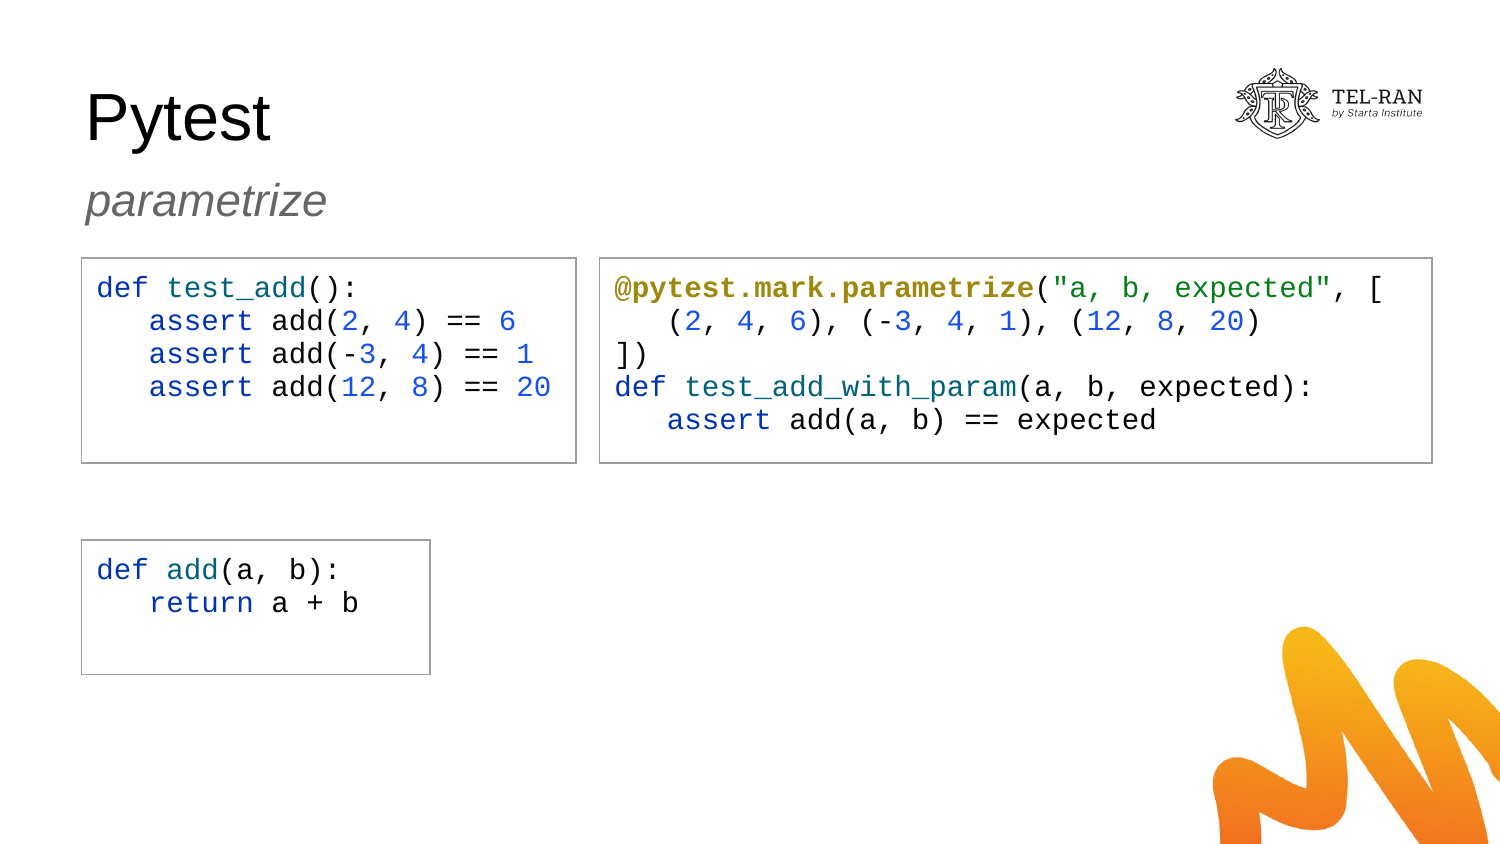

# Pytest

parametrize
| def test\_add(): assert add(2, 4) == 6 assert add(-3, 4) == 1 assert add(12, 8) == 20 |
| --- |
| @pytest.mark.parametrize("a, b, expected", [ (2, 4, 6), (-3, 4, 1), (12, 8, 20) ]) def test\_add\_with\_param(a, b, expected): assert add(a, b) == expected |
| --- |
| def add(a, b): return a + b |
| --- |